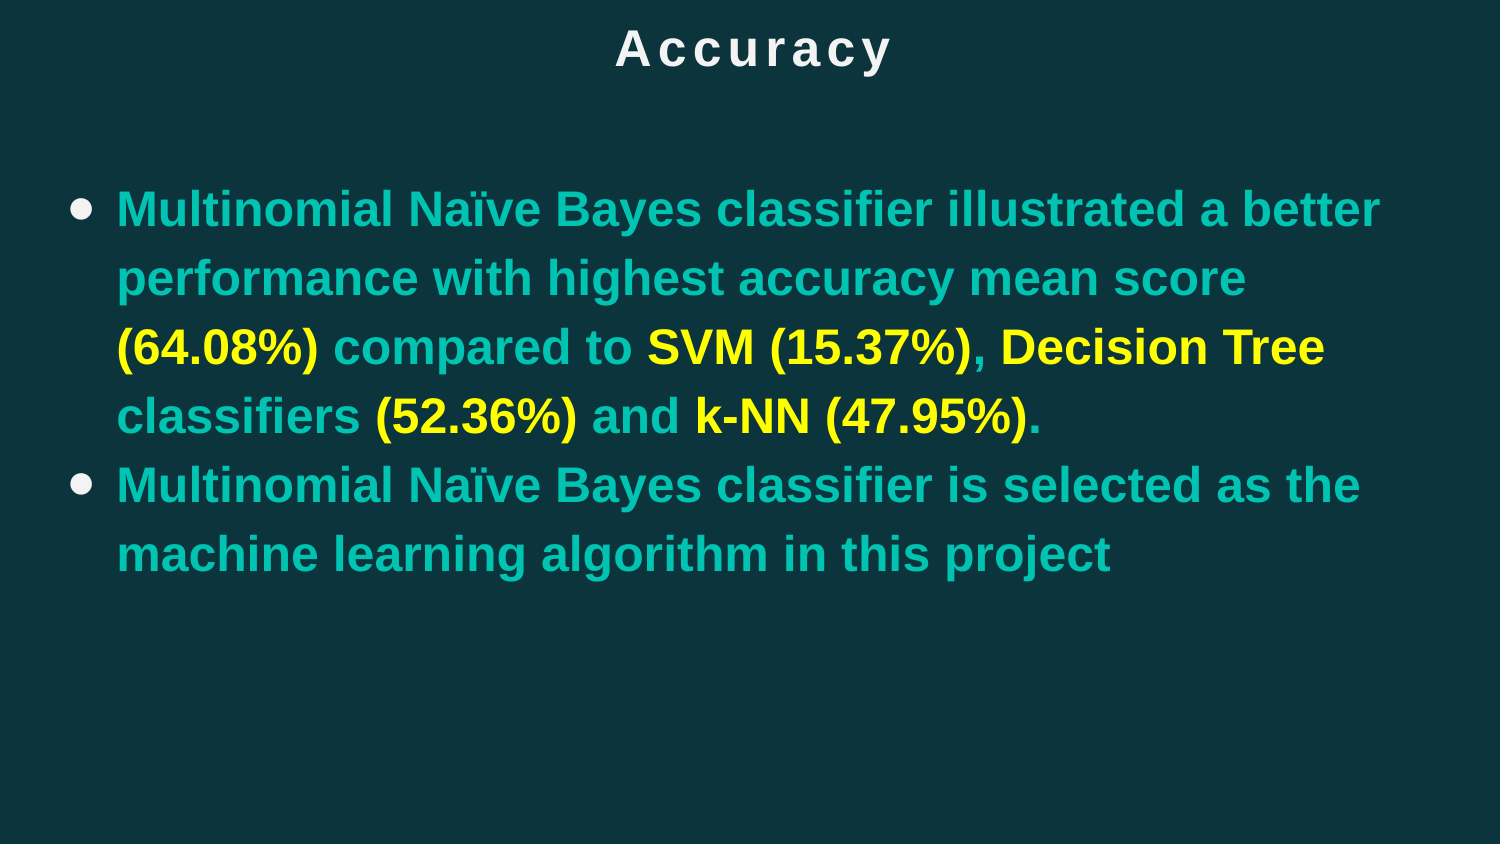

# Accuracy

Multinomial Naïve Bayes classifier illustrated a better performance with highest accuracy mean score (64.08%) compared to SVM (15.37%), Decision Tree classifiers (52.36%) and k-NN (47.95%).
Multinomial Naïve Bayes classifier is selected as the machine learning algorithm in this project